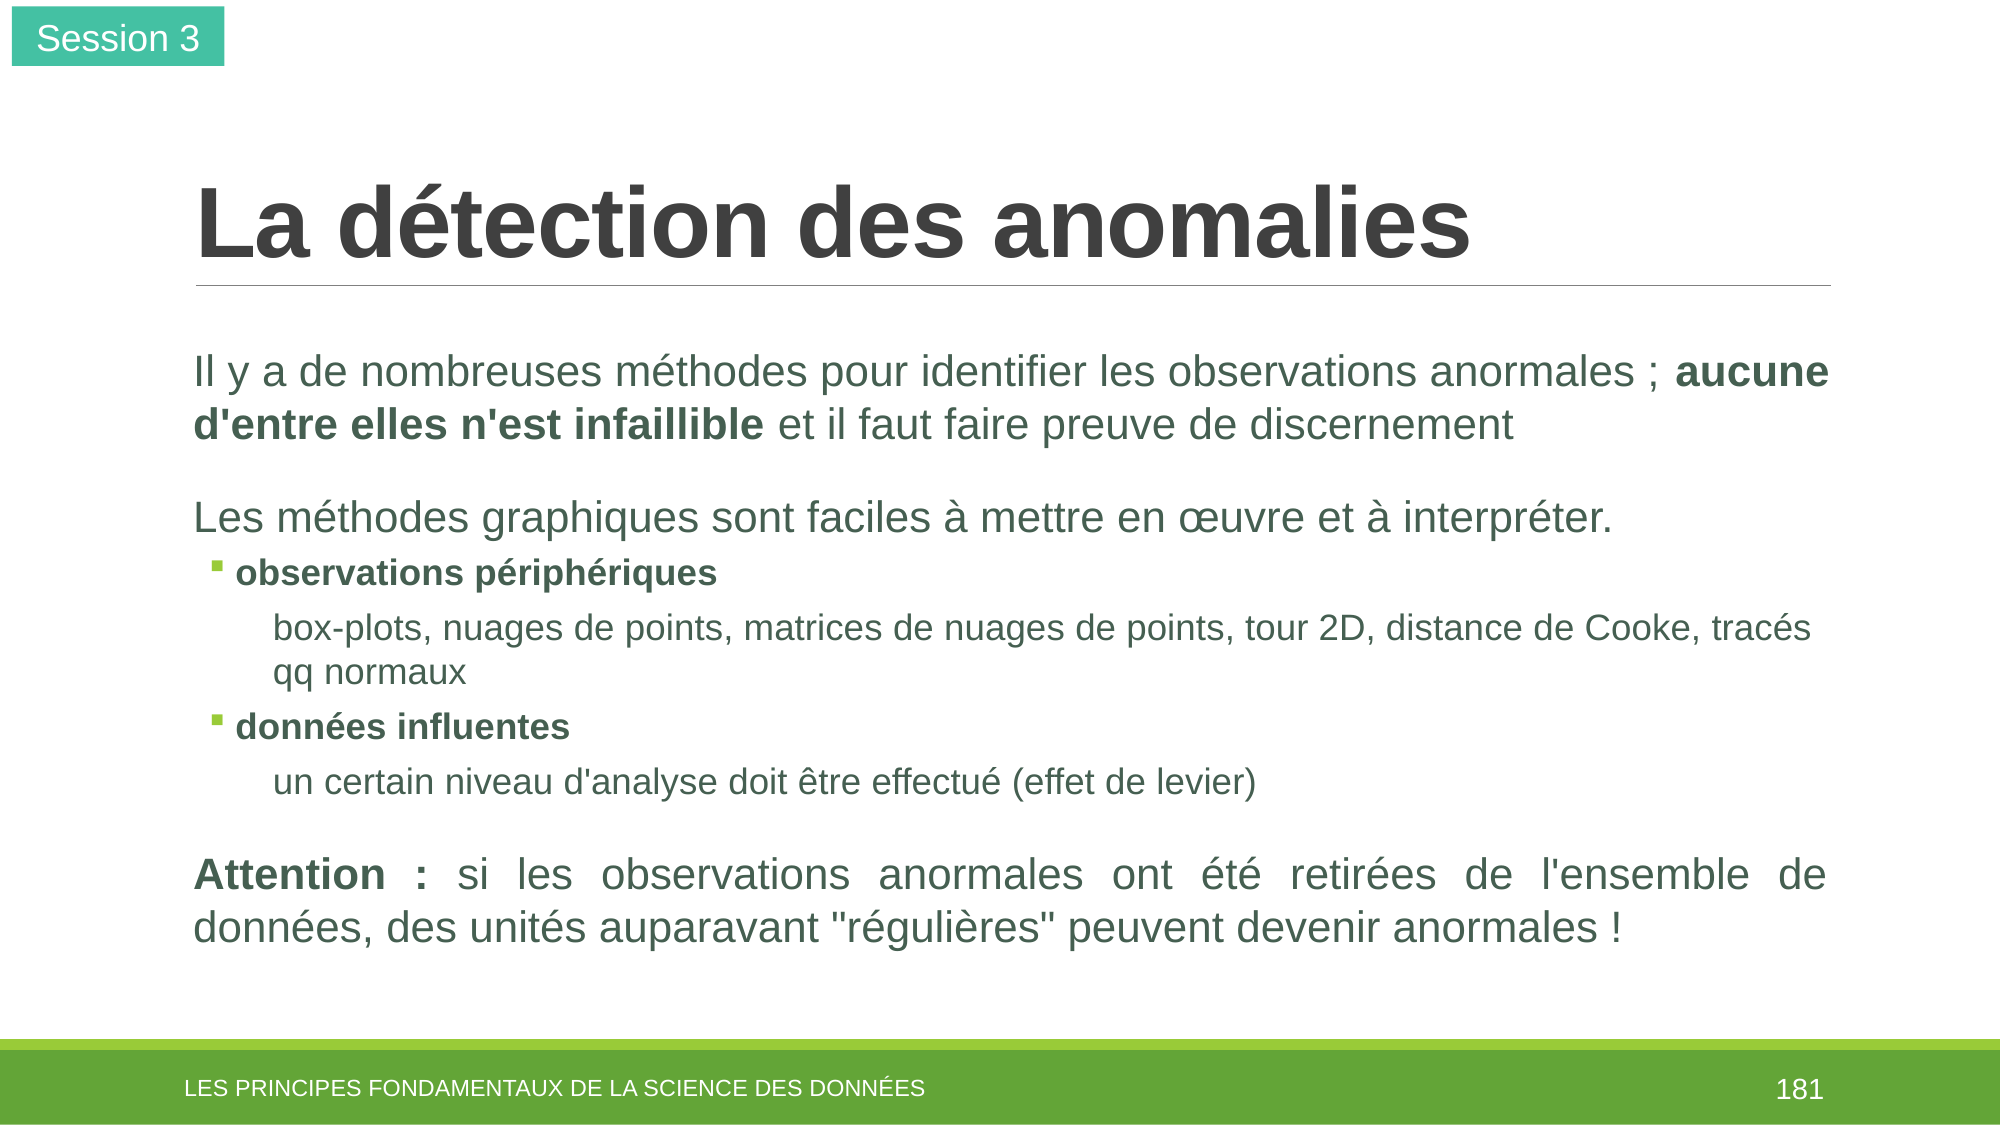

Session 3
# La détection des anomalies
Il y a de nombreuses méthodes pour identifier les observations anormales ; aucune d'entre elles n'est infaillible et il faut faire preuve de discernement
Les méthodes graphiques sont faciles à mettre en œuvre et à interpréter.
observations périphériques
box-plots, nuages de points, matrices de nuages de points, tour 2D, distance de Cooke, tracés qq normaux
données influentes
un certain niveau d'analyse doit être effectué (effet de levier)
Attention : si les observations anormales ont été retirées de l'ensemble de données, des unités auparavant "régulières" peuvent devenir anormales !
LES PRINCIPES FONDAMENTAUX DE LA SCIENCE DES DONNÉES
181